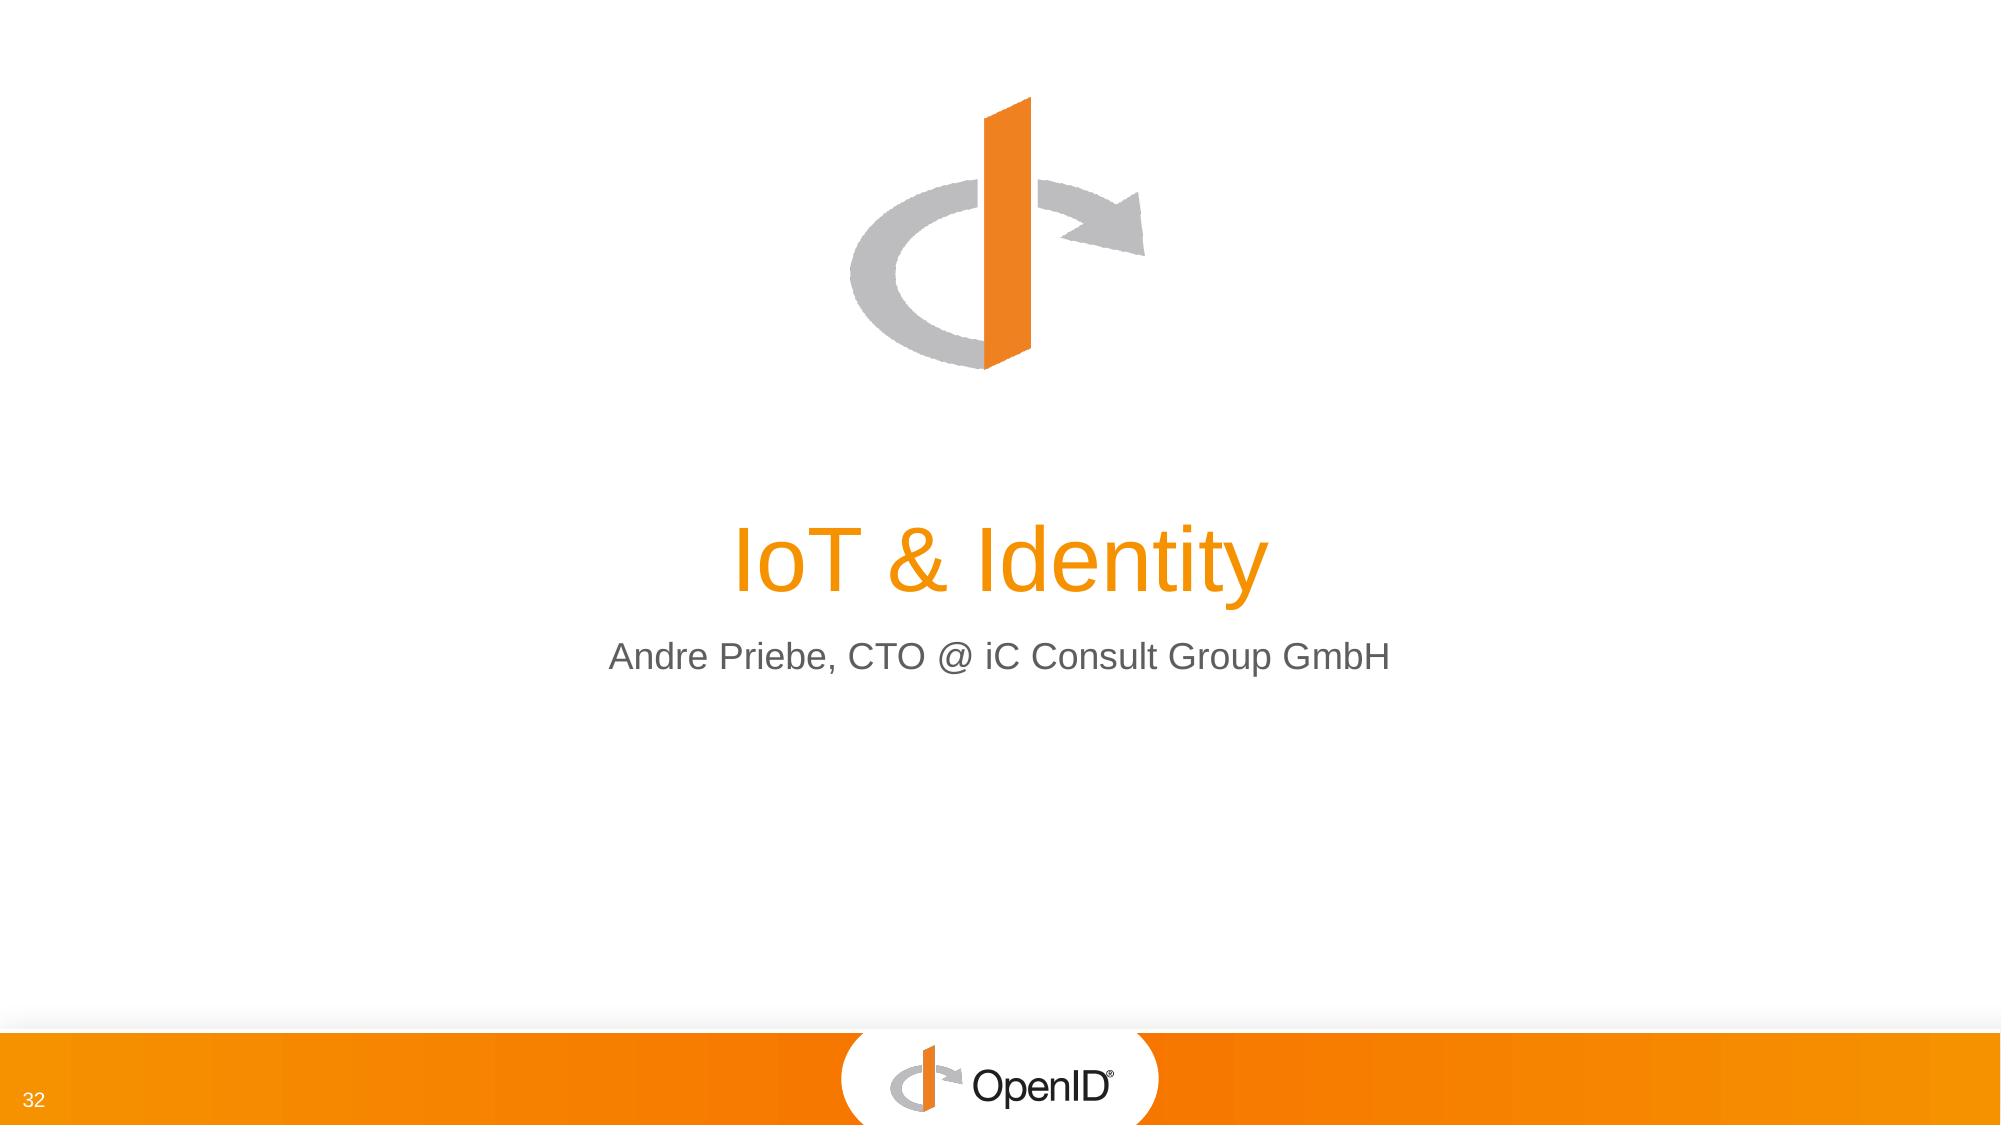

IoT & Identity
Andre Priebe, CTO @ iC Consult Group GmbH